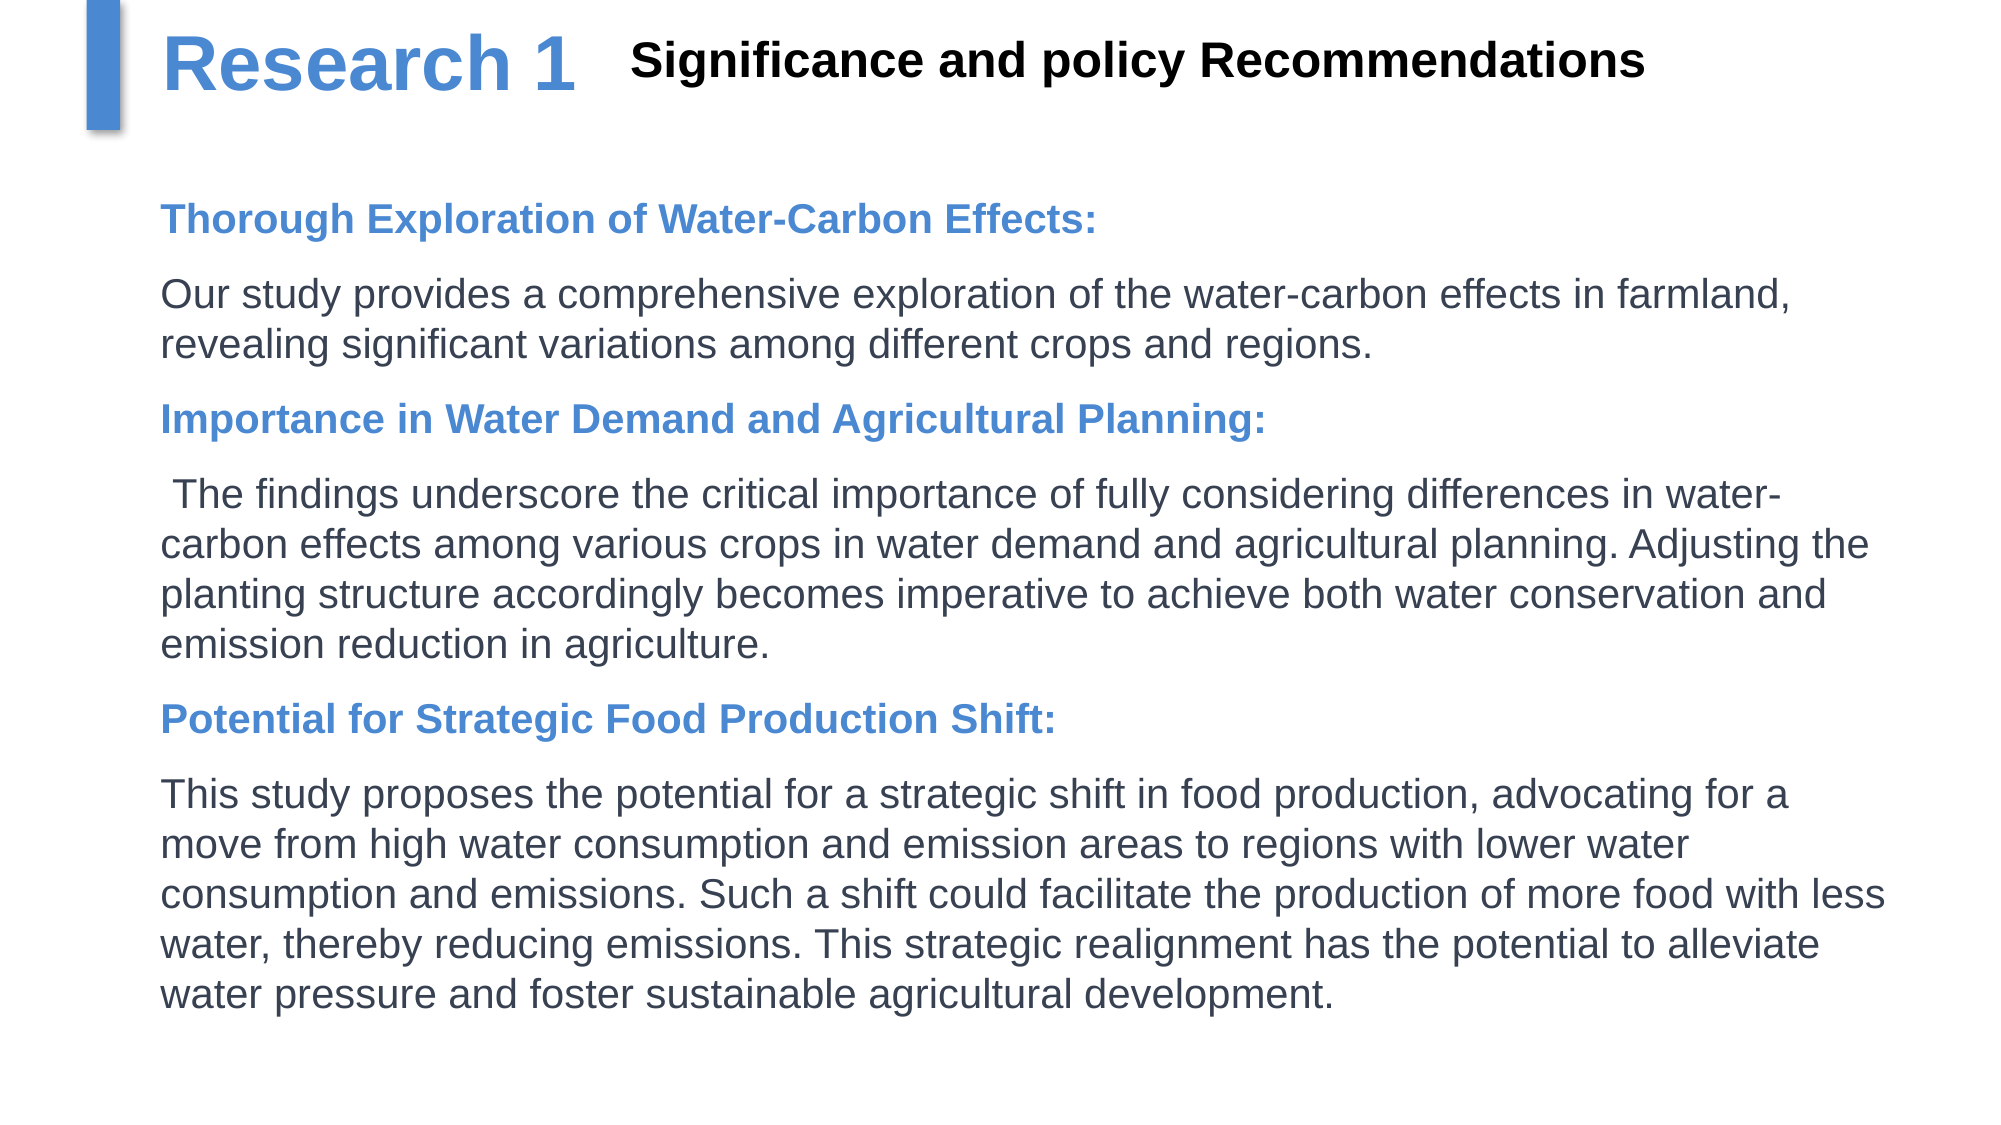

Research 1
Significance and policy Recommendations
Thorough Exploration of Water-Carbon Effects:
Our study provides a comprehensive exploration of the water-carbon effects in farmland, revealing significant variations among different crops and regions.
Importance in Water Demand and Agricultural Planning:
 The findings underscore the critical importance of fully considering differences in water-carbon effects among various crops in water demand and agricultural planning. Adjusting the planting structure accordingly becomes imperative to achieve both water conservation and emission reduction in agriculture.
Potential for Strategic Food Production Shift:
This study proposes the potential for a strategic shift in food production, advocating for a move from high water consumption and emission areas to regions with lower water consumption and emissions. Such a shift could facilitate the production of more food with less water, thereby reducing emissions. This strategic realignment has the potential to alleviate water pressure and foster sustainable agricultural development.